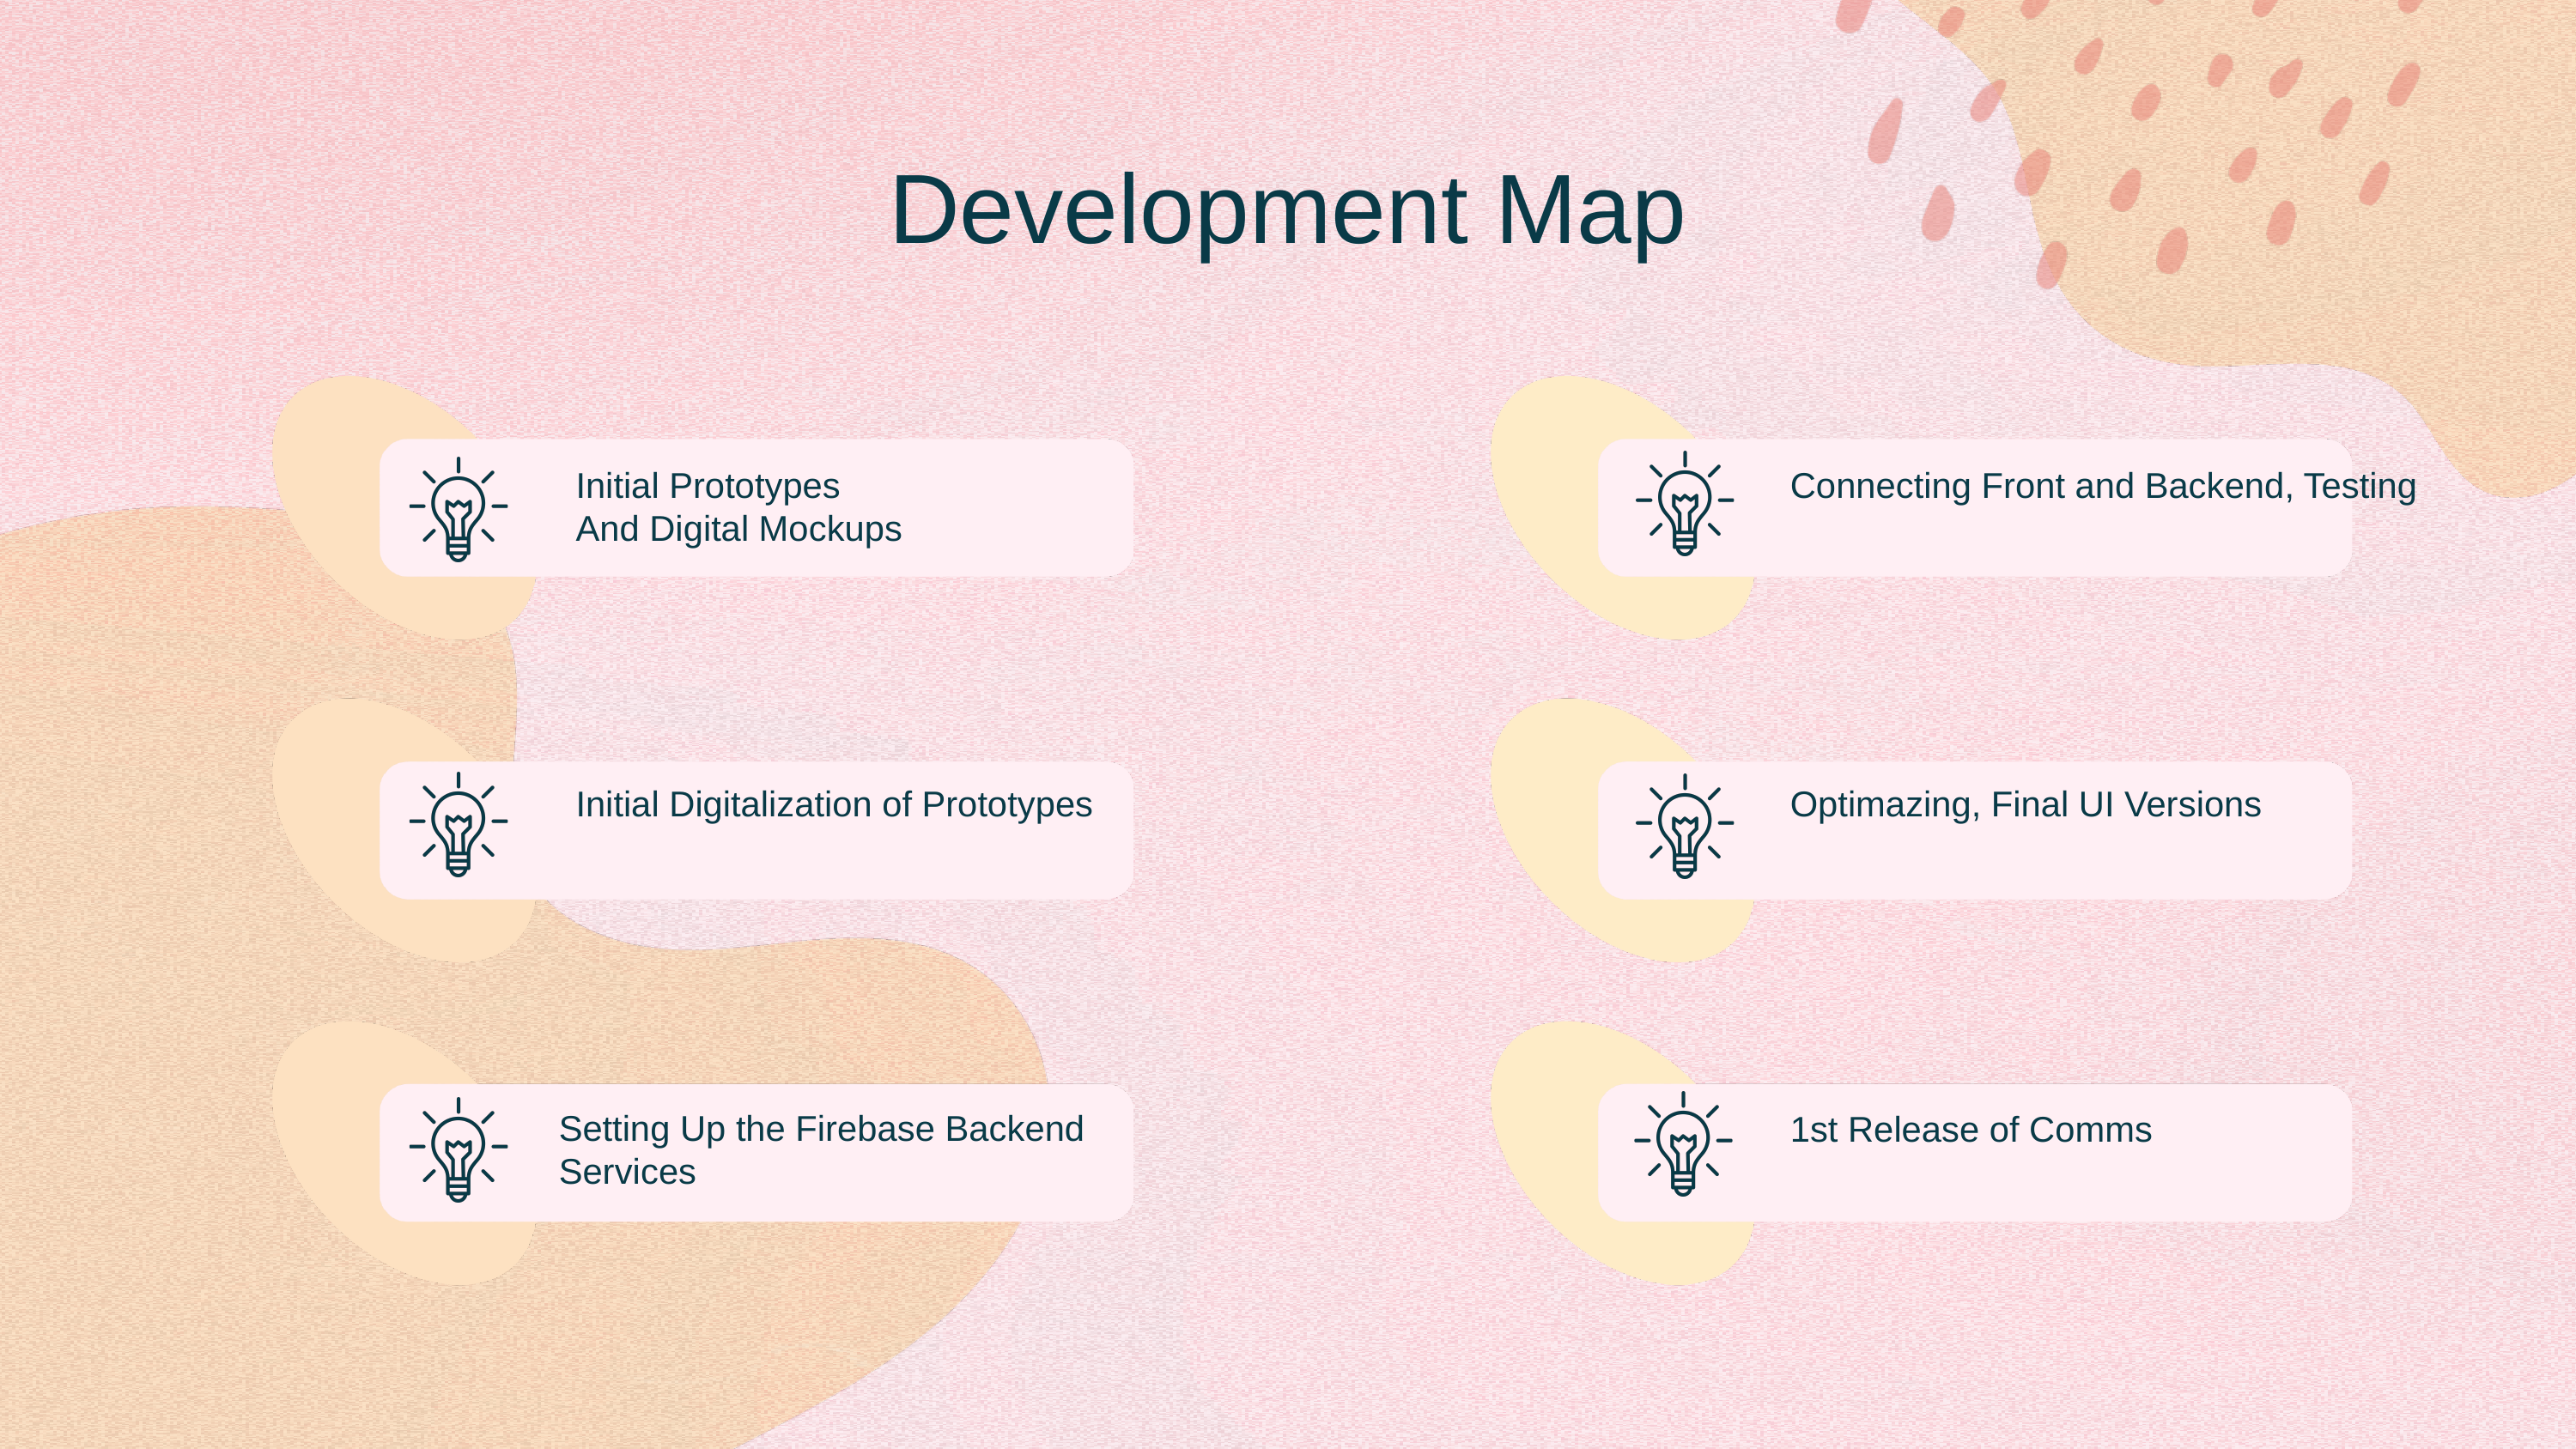

Development Map

Initial Prototypes
And Digital Mockups
Connecting Front and Backend, Testing

Initial Digitalization of Prototypes
Optimazing, Final UI Versions

Setting Up the Firebase Backend Services
1st Release of Comms